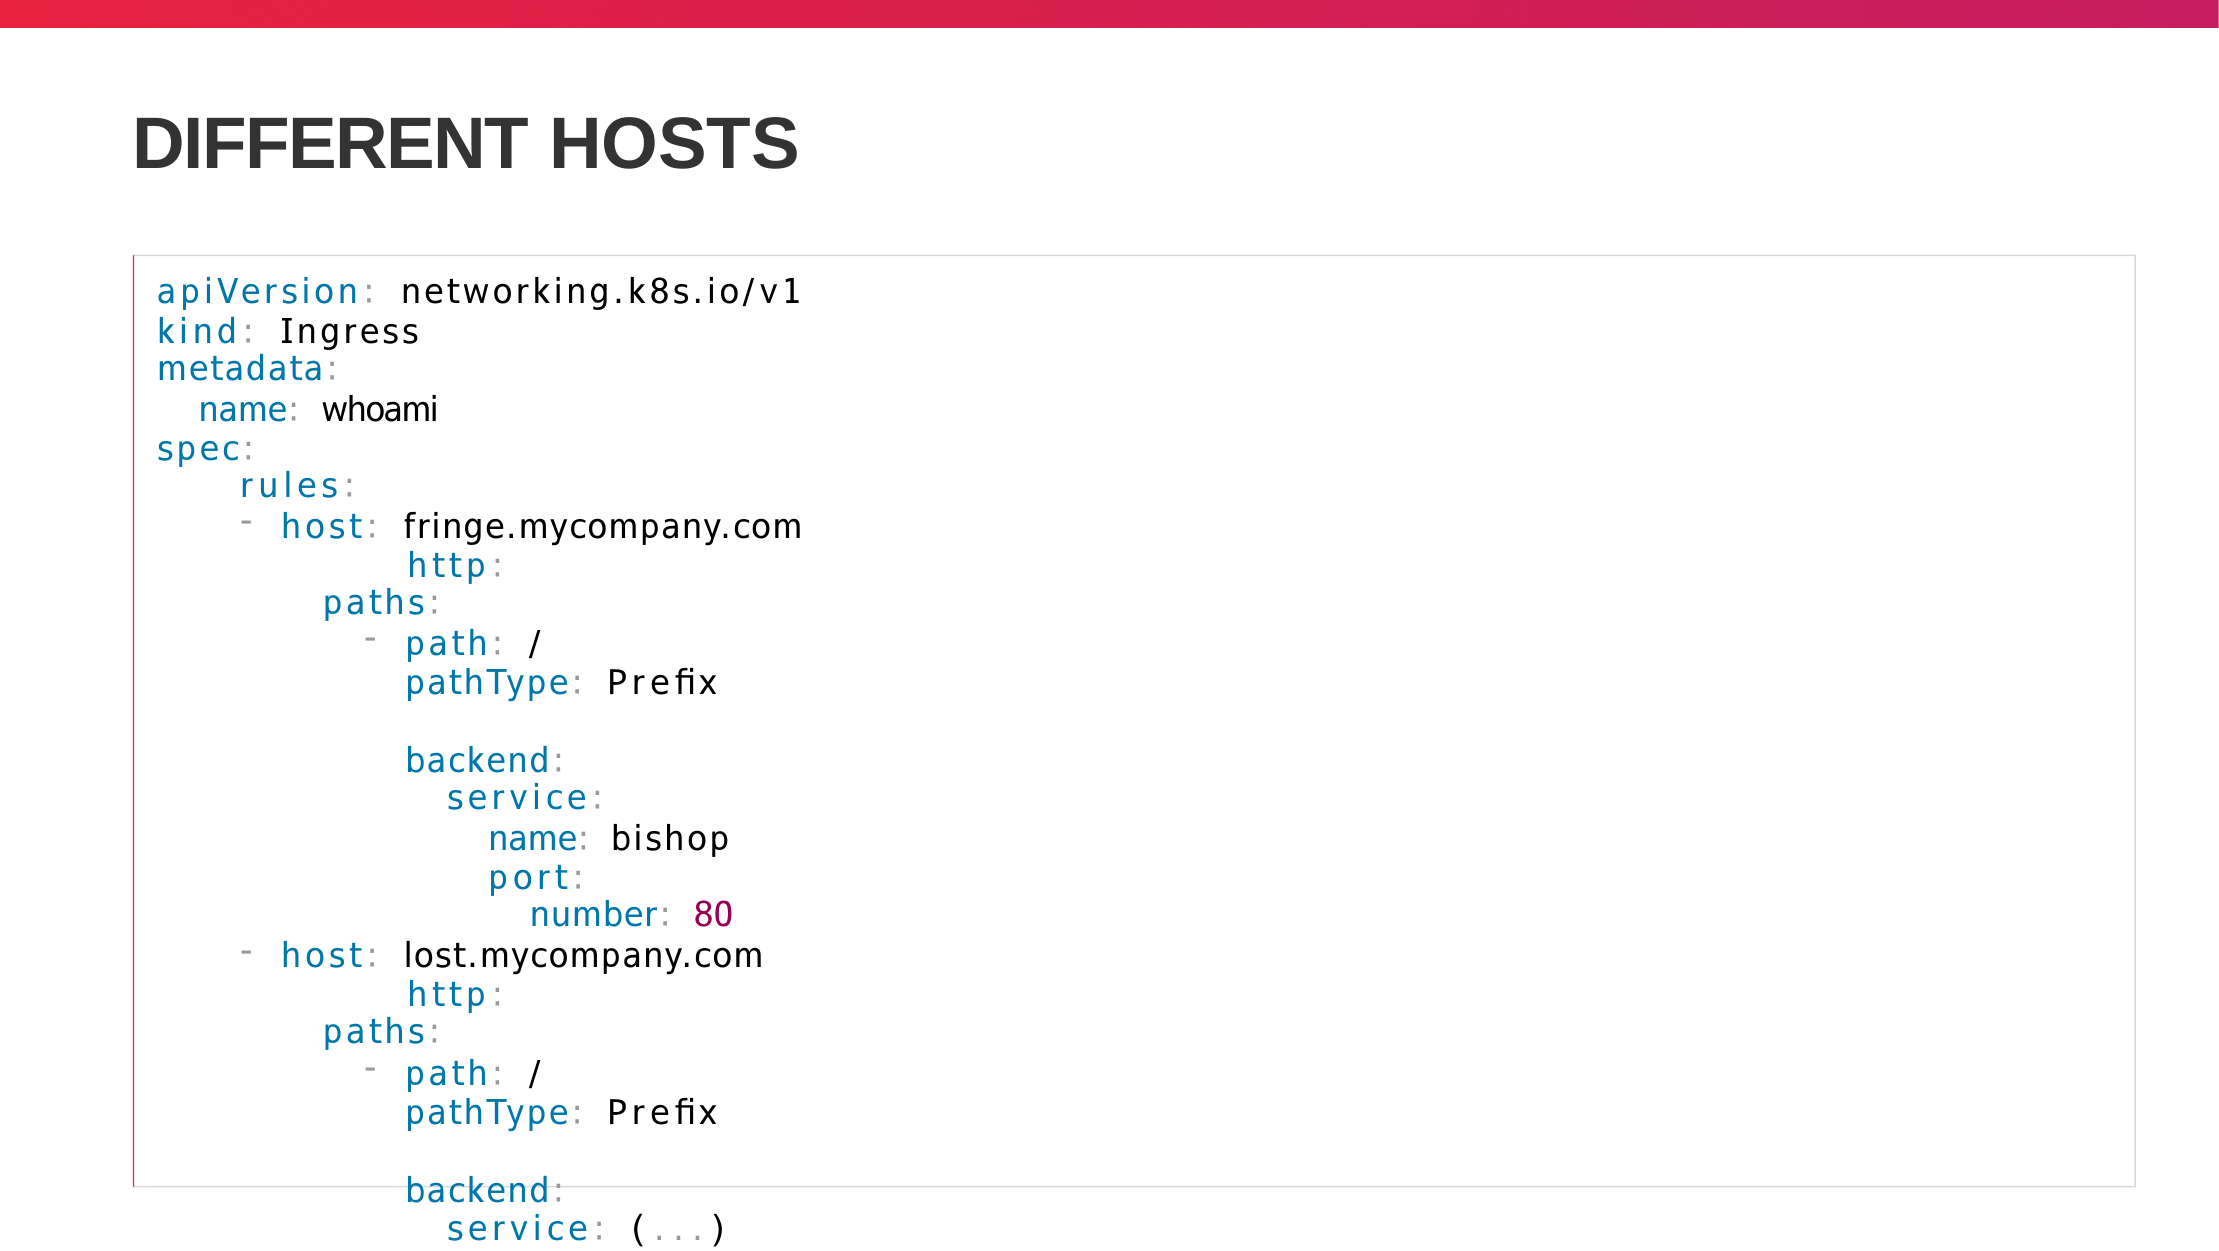

# DIFFERENT HOSTS

apiVersion:  networking.k8s.io/v1 kind: Ingress
metadata:
name: whoami spec:
rules:
host: fringe.mycompany.com 	http:
paths:
path: / 	pathType: Prefix 	backend:
service:
name: bishop port:
number: 80
host: lost.mycompany.com 	http:
paths:
path: / 	pathType: Prefix 	backend:
service:  (...)